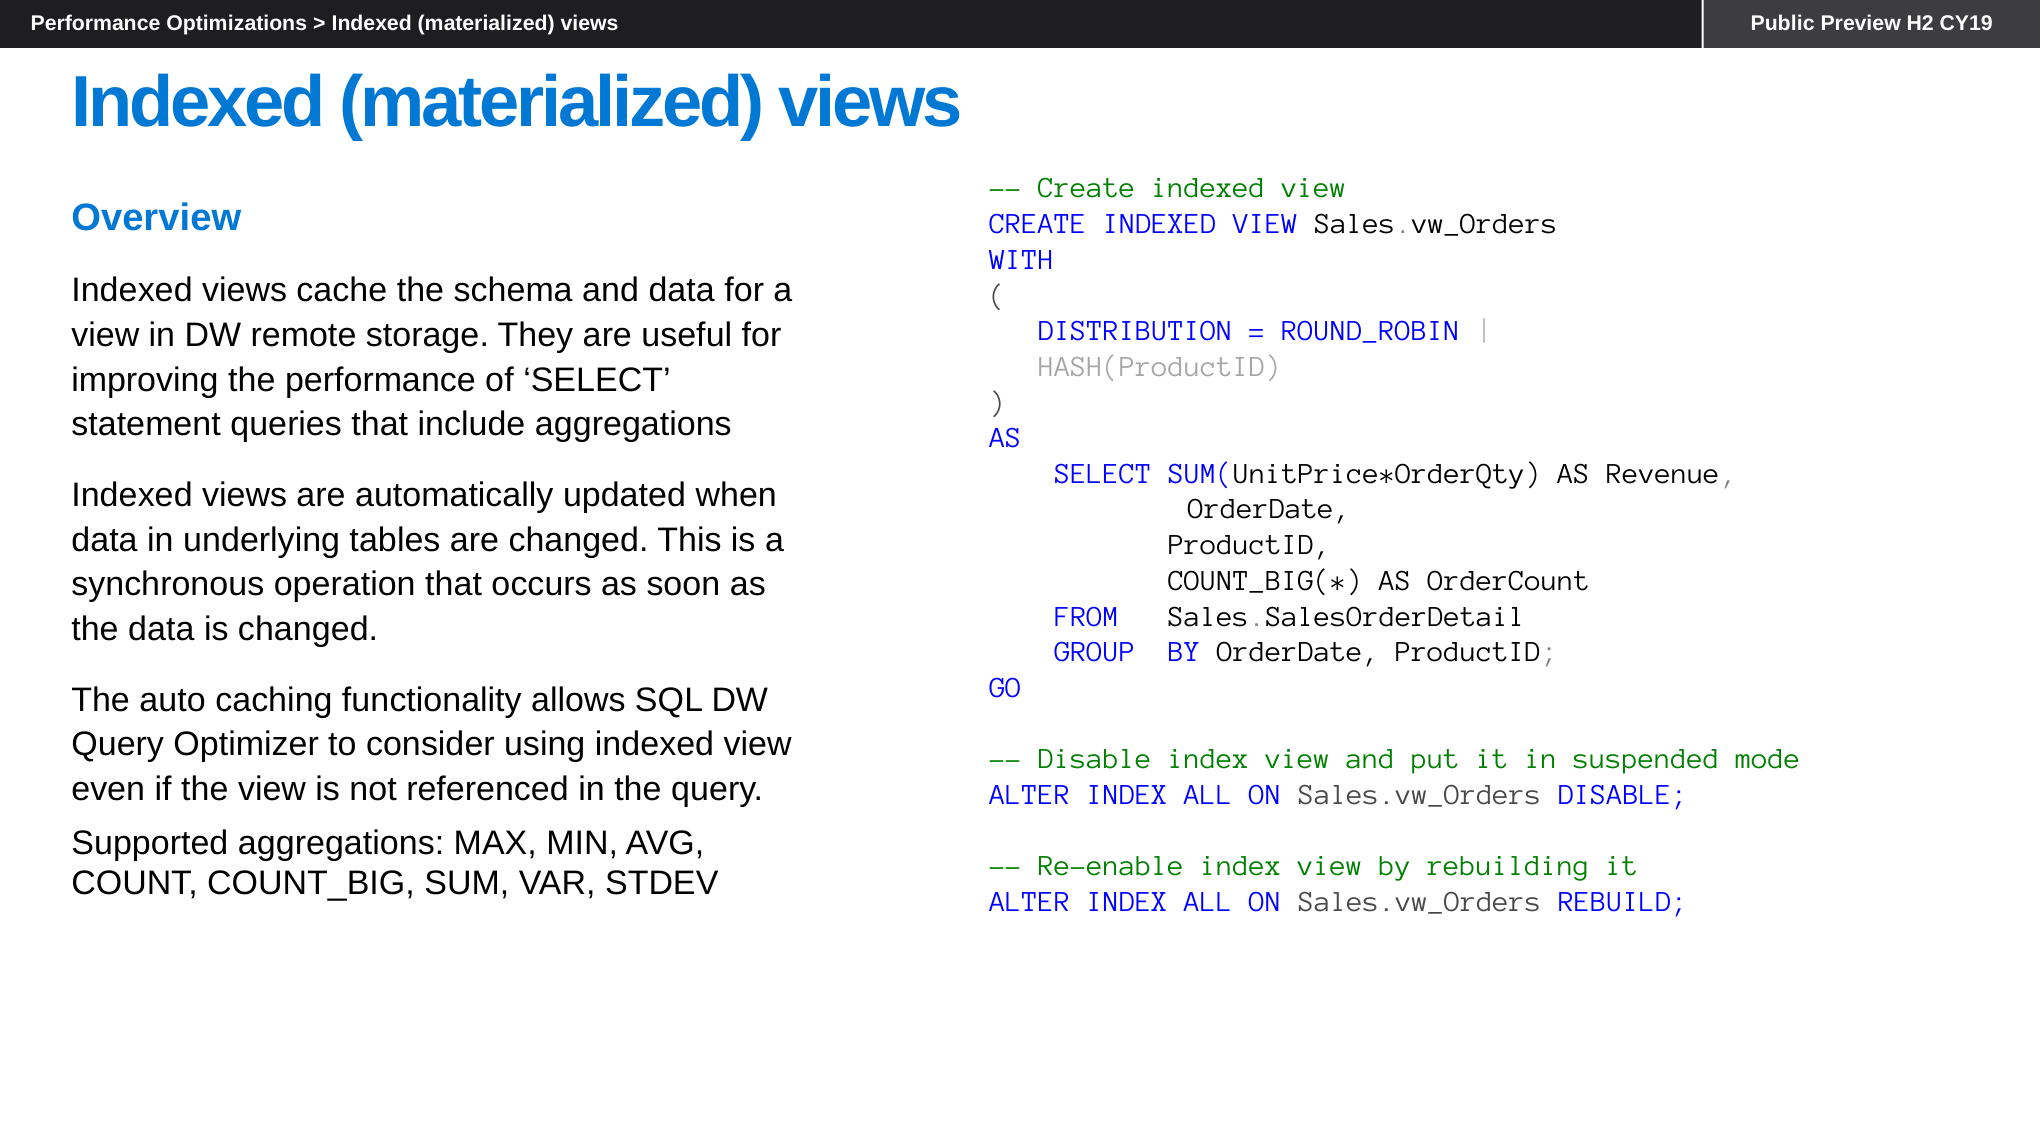

Performance Optimizations > Indexed (materialized) views
Public Preview H2 CY19
# Indexed (materialized) views
-- Create indexed view
CREATE INDEXED VIEW Sales.vw_Orders
WITH
(
   DISTRIBUTION = ROUND_ROBIN |
   HASH(ProductID)
)
AS
    SELECT SUM(UnitPrice*OrderQty) AS Revenue, 		   OrderDate,
           ProductID,
           COUNT_BIG(*) AS OrderCount
    FROM   Sales.SalesOrderDetail
    GROUP  BY OrderDate, ProductID;
GO

-- Disable index view and put it in suspended mode
ALTER INDEX ALL ON Sales.vw_Orders DISABLE;

-- Re-enable index view by rebuilding it
ALTER INDEX ALL ON Sales.vw_Orders REBUILD;
Overview
Indexed views cache the schema and data for a view in DW remote storage. They are useful for improving the performance of ‘SELECT’ statement queries that include aggregations
Indexed views are automatically updated when data in underlying tables are changed. This is a synchronous operation that occurs as soon as the data is changed.
The auto caching functionality allows SQL DW Query Optimizer to consider using indexed view even if the view is not referenced in the query.
Supported aggregations: MAX, MIN, AVG, COUNT, COUNT_BIG, SUM, VAR, STDEV